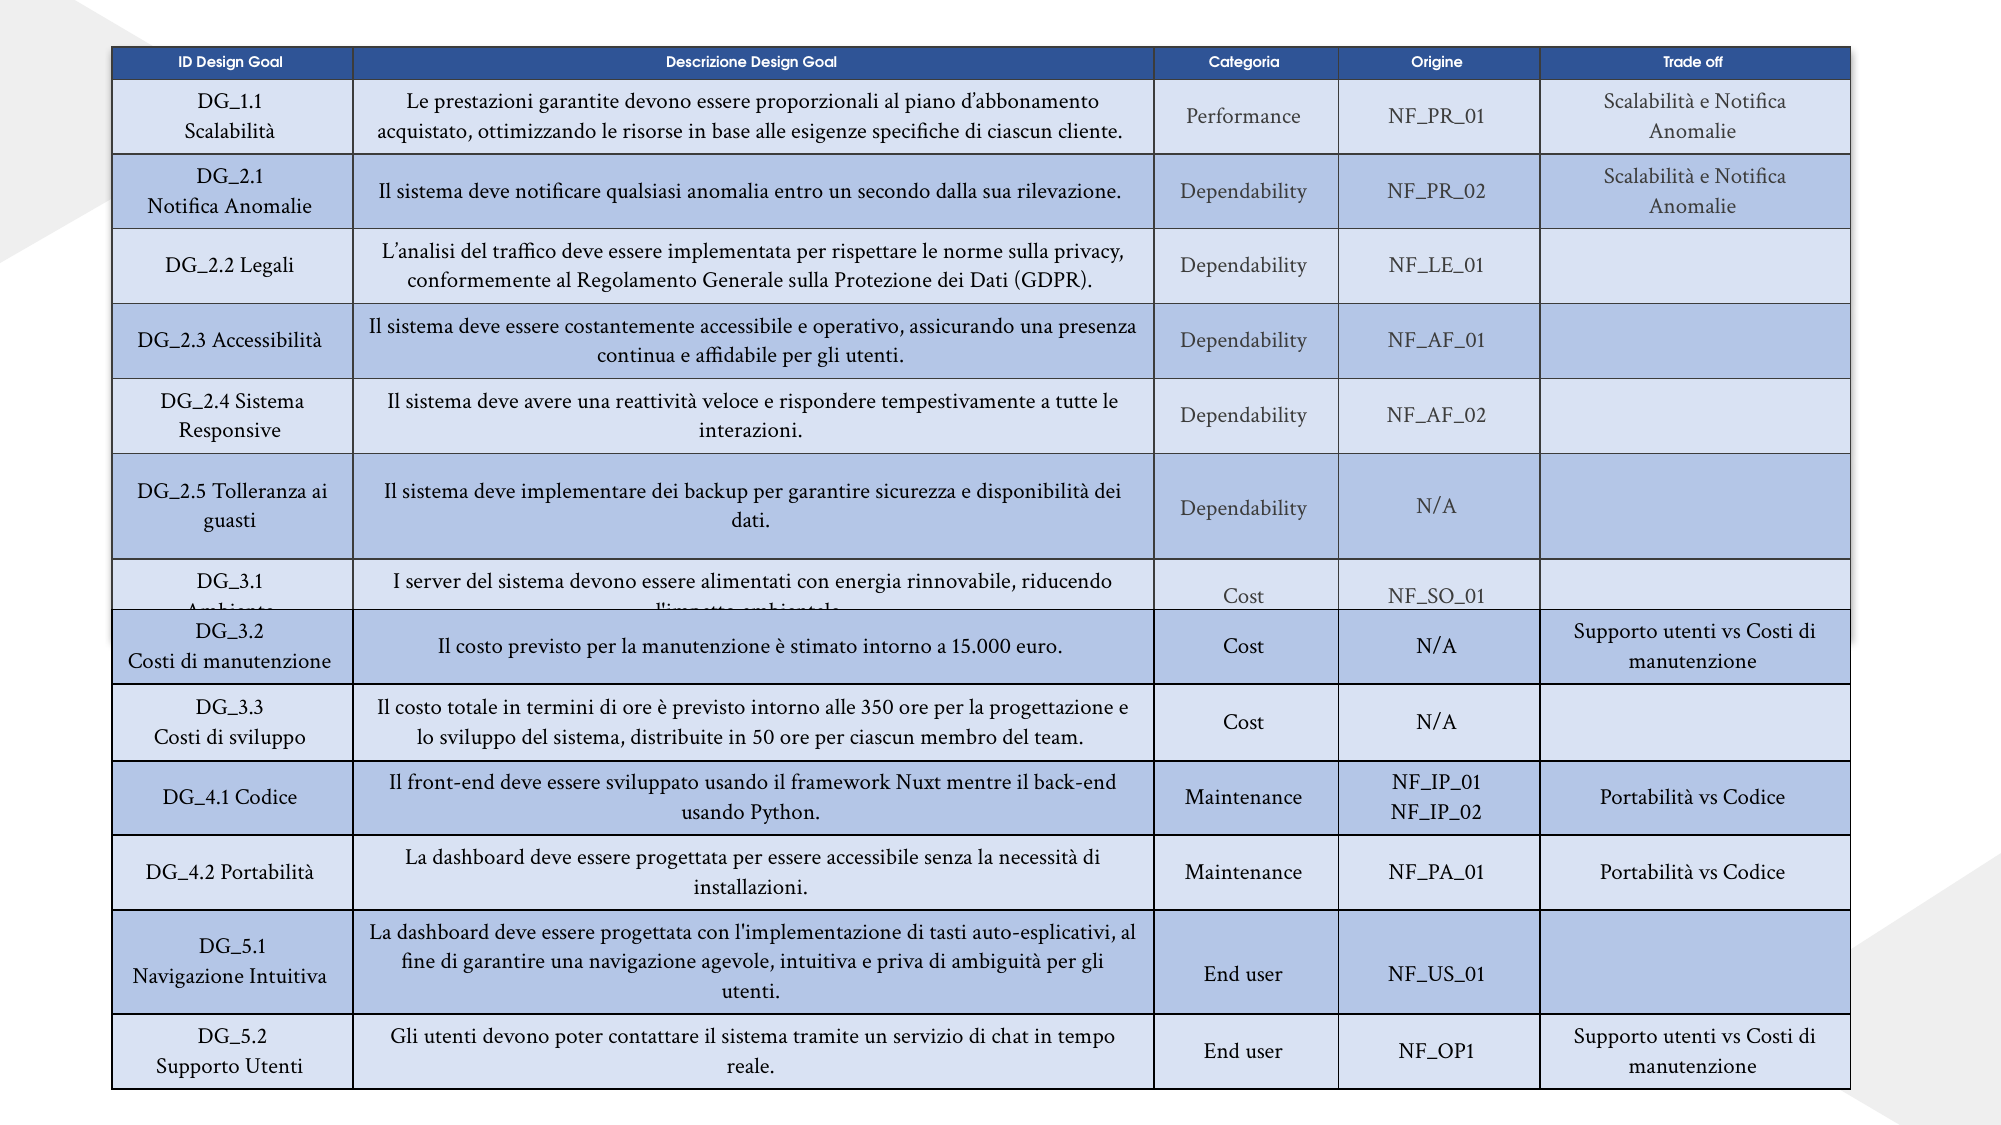

| ID Design Goal | Descrizione Design Goal | Categoria | Origine | Trade off |
| --- | --- | --- | --- | --- |
| DG\_1.1  Scalabilità | Le prestazioni garantite devono essere proporzionali al piano d’abbonamento acquistato, ottimizzando le risorse in base alle esigenze specifiche di ciascun cliente. | Performance | NF\_PR\_01 | Scalabilità e Notifica Anomalie |
| DG\_2.1  Notifica Anomalie | Il sistema deve notificare qualsiasi anomalia entro un secondo dalla sua rilevazione. | Dependability | NF\_PR\_02 | Scalabilità e Notifica Anomalie |
| DG\_2.2 Legali | L’analisi del traffico deve essere implementata per rispettare le norme sulla privacy, conformemente al Regolamento Generale sulla Protezione dei Dati (GDPR). | Dependability | NF\_LE\_01 |  |
| DG\_2.3 Accessibilità | Il sistema deve essere costantemente accessibile e operativo, assicurando una presenza continua e affidabile per gli utenti. | Dependability | NF\_AF\_01 |  |
| DG\_2.4 Sistema Responsive | Il sistema deve avere una reattività veloce e rispondere tempestivamente a tutte le interazioni. | Dependability | NF\_AF\_02 |  |
| DG\_2.5 Tolleranza ai guasti | Il sistema deve implementare dei backup per garantire sicurezza e disponibilità dei dati. | Dependability | N/A |  |
| DG\_3.1  Ambiente | I server del sistema devono essere alimentati con energia rinnovabile, riducendo l'impatto ambientale. | Cost | NF\_SO\_01 |  |
| DG\_3.2  Costi di manutenzione | Il costo previsto per la manutenzione è stimato intorno a 15.000 euro. | Cost | N/A | Supporto utenti vs Costi di manutenzione |
| --- | --- | --- | --- | --- |
| DG\_3.3  Costi di sviluppo | Il costo totale in termini di ore è previsto intorno alle 350 ore per la progettazione e lo sviluppo del sistema, distribuite in 50 ore per ciascun membro del team. | Cost | N/A |  |
| DG\_4.1 Codice | Il front-end deve essere sviluppato usando il framework Nuxt mentre il back-end usando Python. | Maintenance | NF\_IP\_01  NF\_IP\_02 | Portabilità vs Codice |
| DG\_4.2 Portabilità | La dashboard deve essere progettata per essere accessibile senza la necessità di installazioni. | Maintenance | NF\_PA\_01 | Portabilità vs Codice |
| DG\_5.1 Navigazione Intuitiva | La dashboard deve essere progettata con l'implementazione di tasti auto-esplicativi, al fine di garantire una navigazione agevole, intuitiva e priva di ambiguità per gli utenti. | End user | NF\_US\_01 |  |
| DG\_5.2 Supporto Utenti | Gli utenti devono poter contattare il sistema tramite un servizio di chat in tempo reale. | End user | NF\_OP1 | Supporto utenti vs Costi di manutenzione |